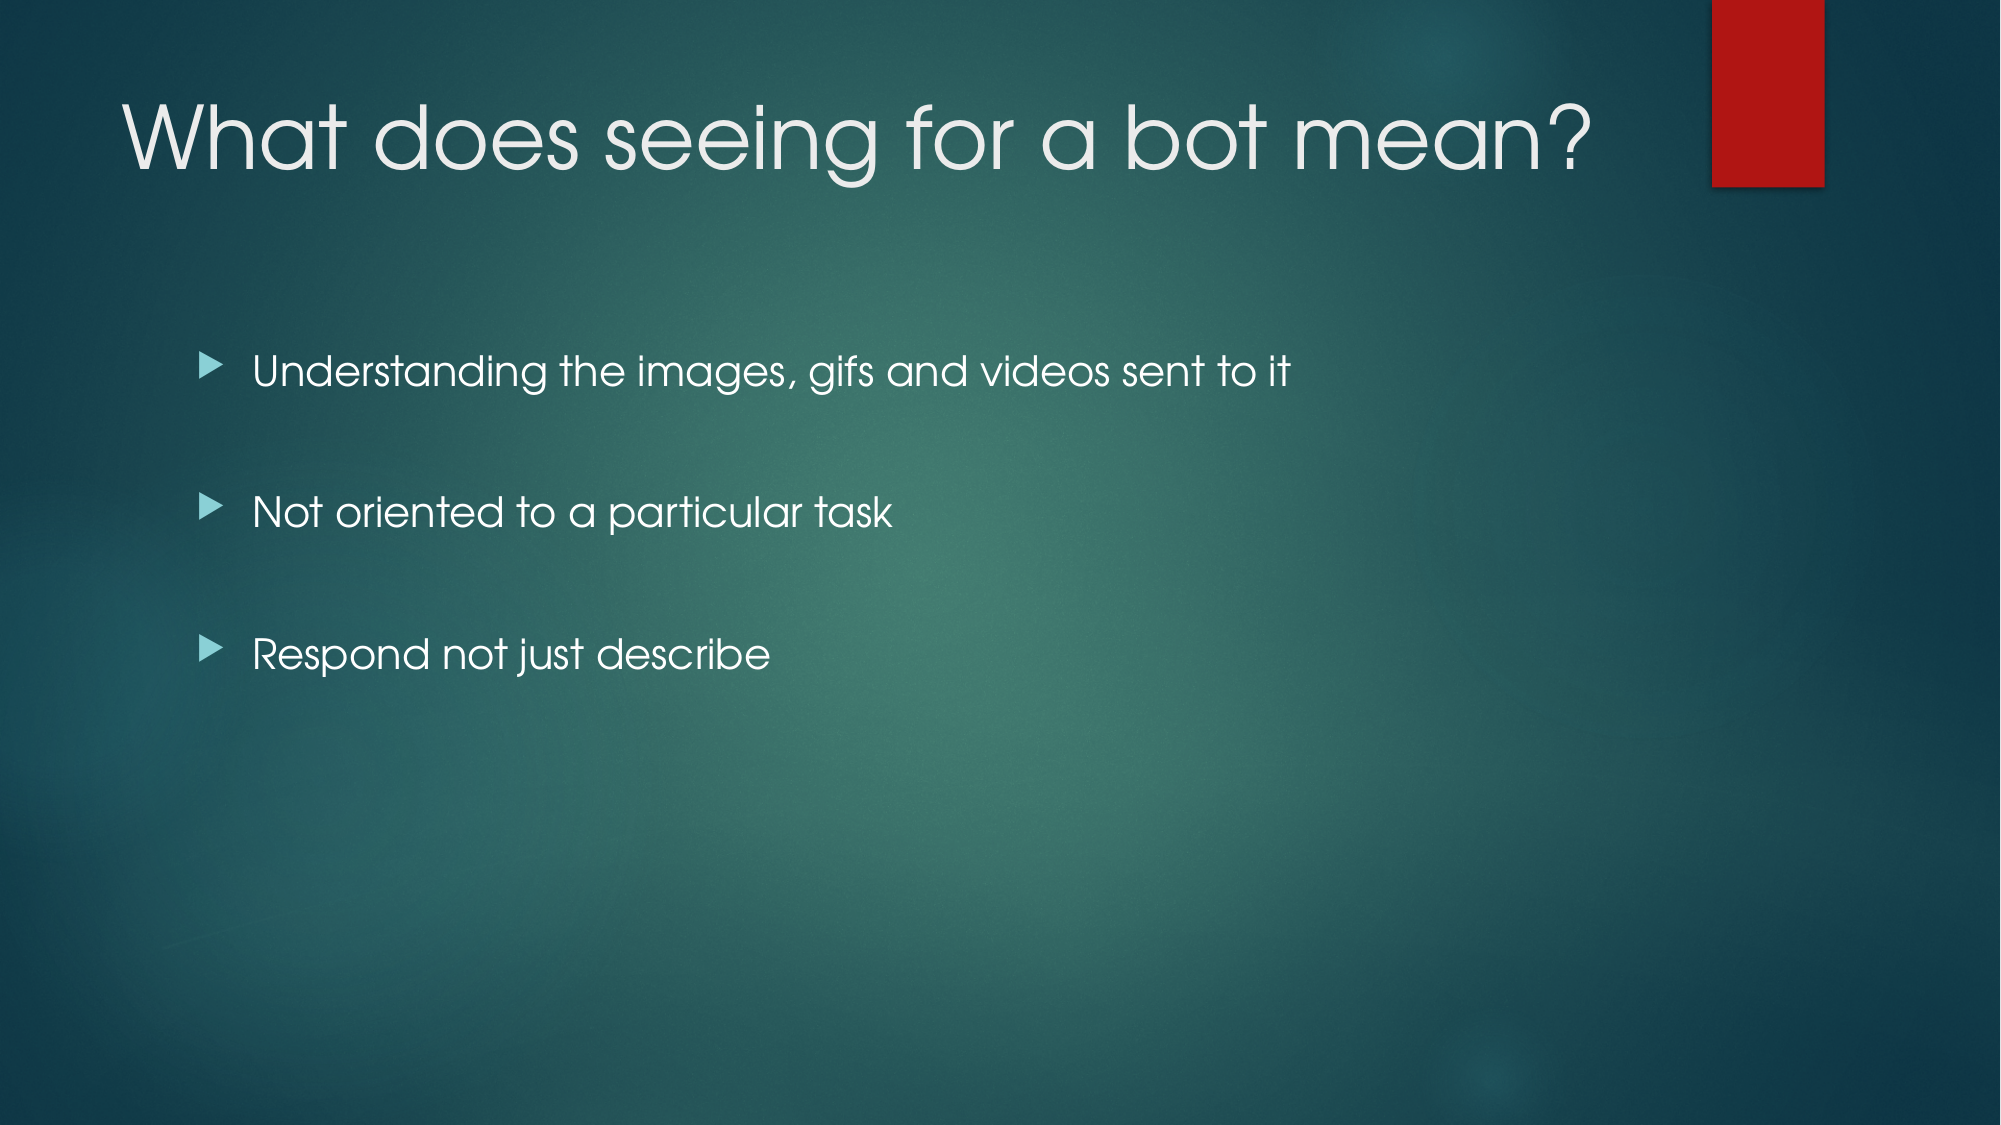

# What does seeing for a bot mean?
Understanding the images, gifs and videos sent to it

Not oriented to a particular task

Respond not just describe